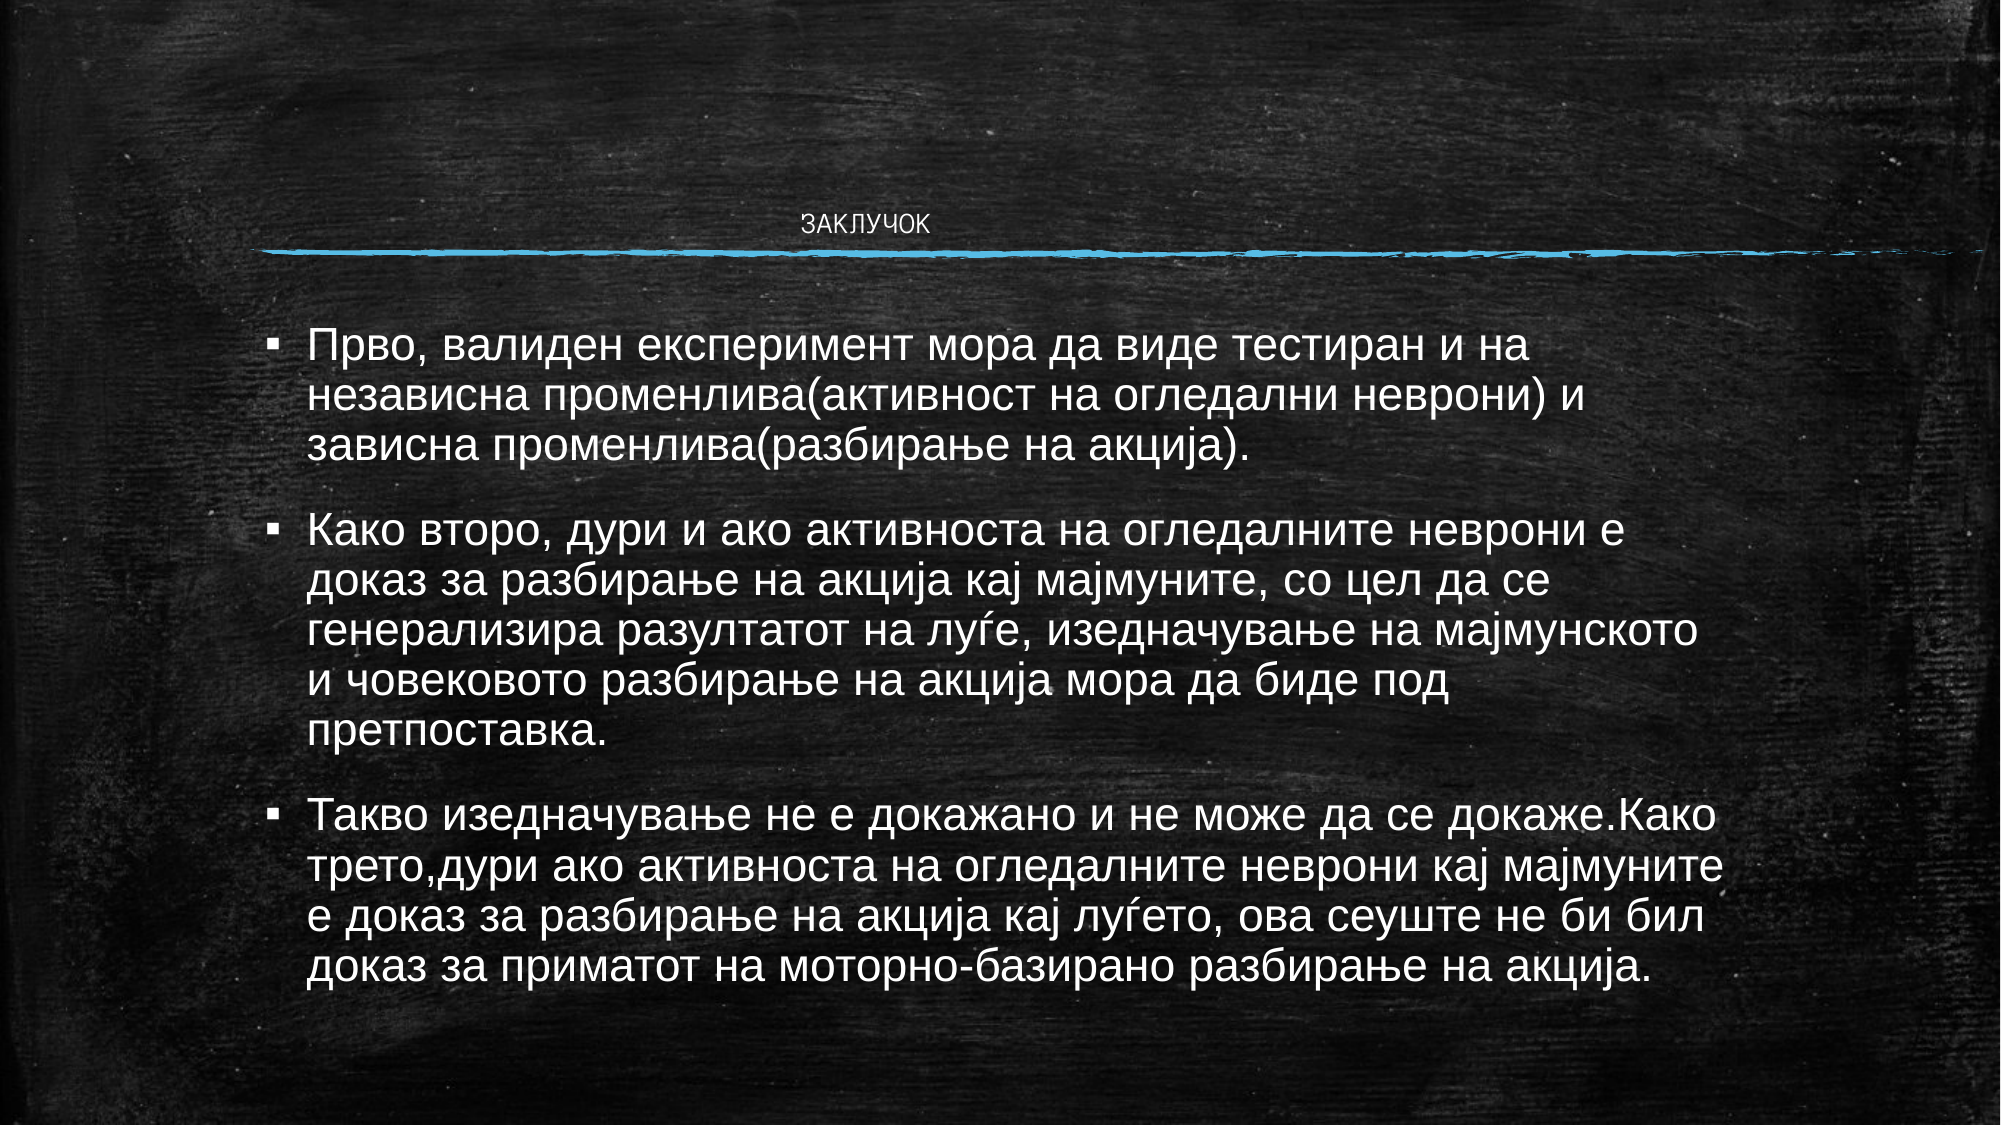

# ЗАКЛУЧОК
Прво, валиден експеримент мора да виде тестиран и на независна променлива(активност на огледални неврони) и зависна променлива(разбирање на акција).
Како второ, дури и ако активноста на огледалните неврони е доказ за разбирање на акција кај мајмуните, со цел да се генерализира разултатот на луѓе, изедначување на мајмунското и човековото разбирање на акција мора да биде под претпоставка.
Такво изедначување не е докажано и не може да се докаже.Како трето,дури ако активноста на огледалните неврони кај мајмуните е доказ за разбирање на акција кај луѓето, ова сеуште не би бил доказ за приматот на моторно-базирано разбирање на акција.